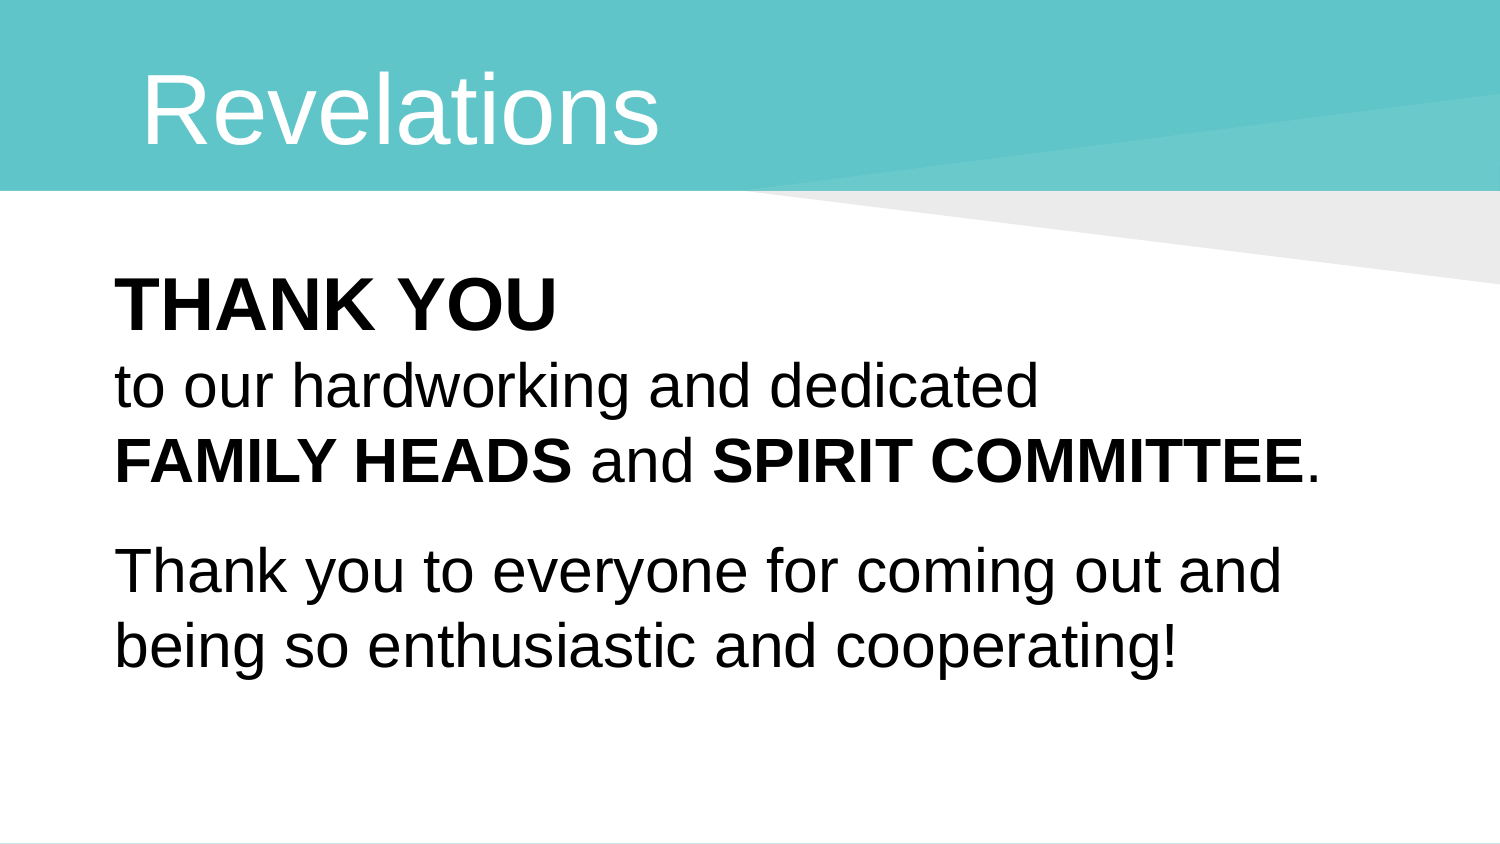

# Revelations
THANK YOU
to our hardworking and dedicated
FAMILY HEADS and SPIRIT COMMITTEE.

Thank you to everyone for coming out and being so enthusiastic and cooperating!